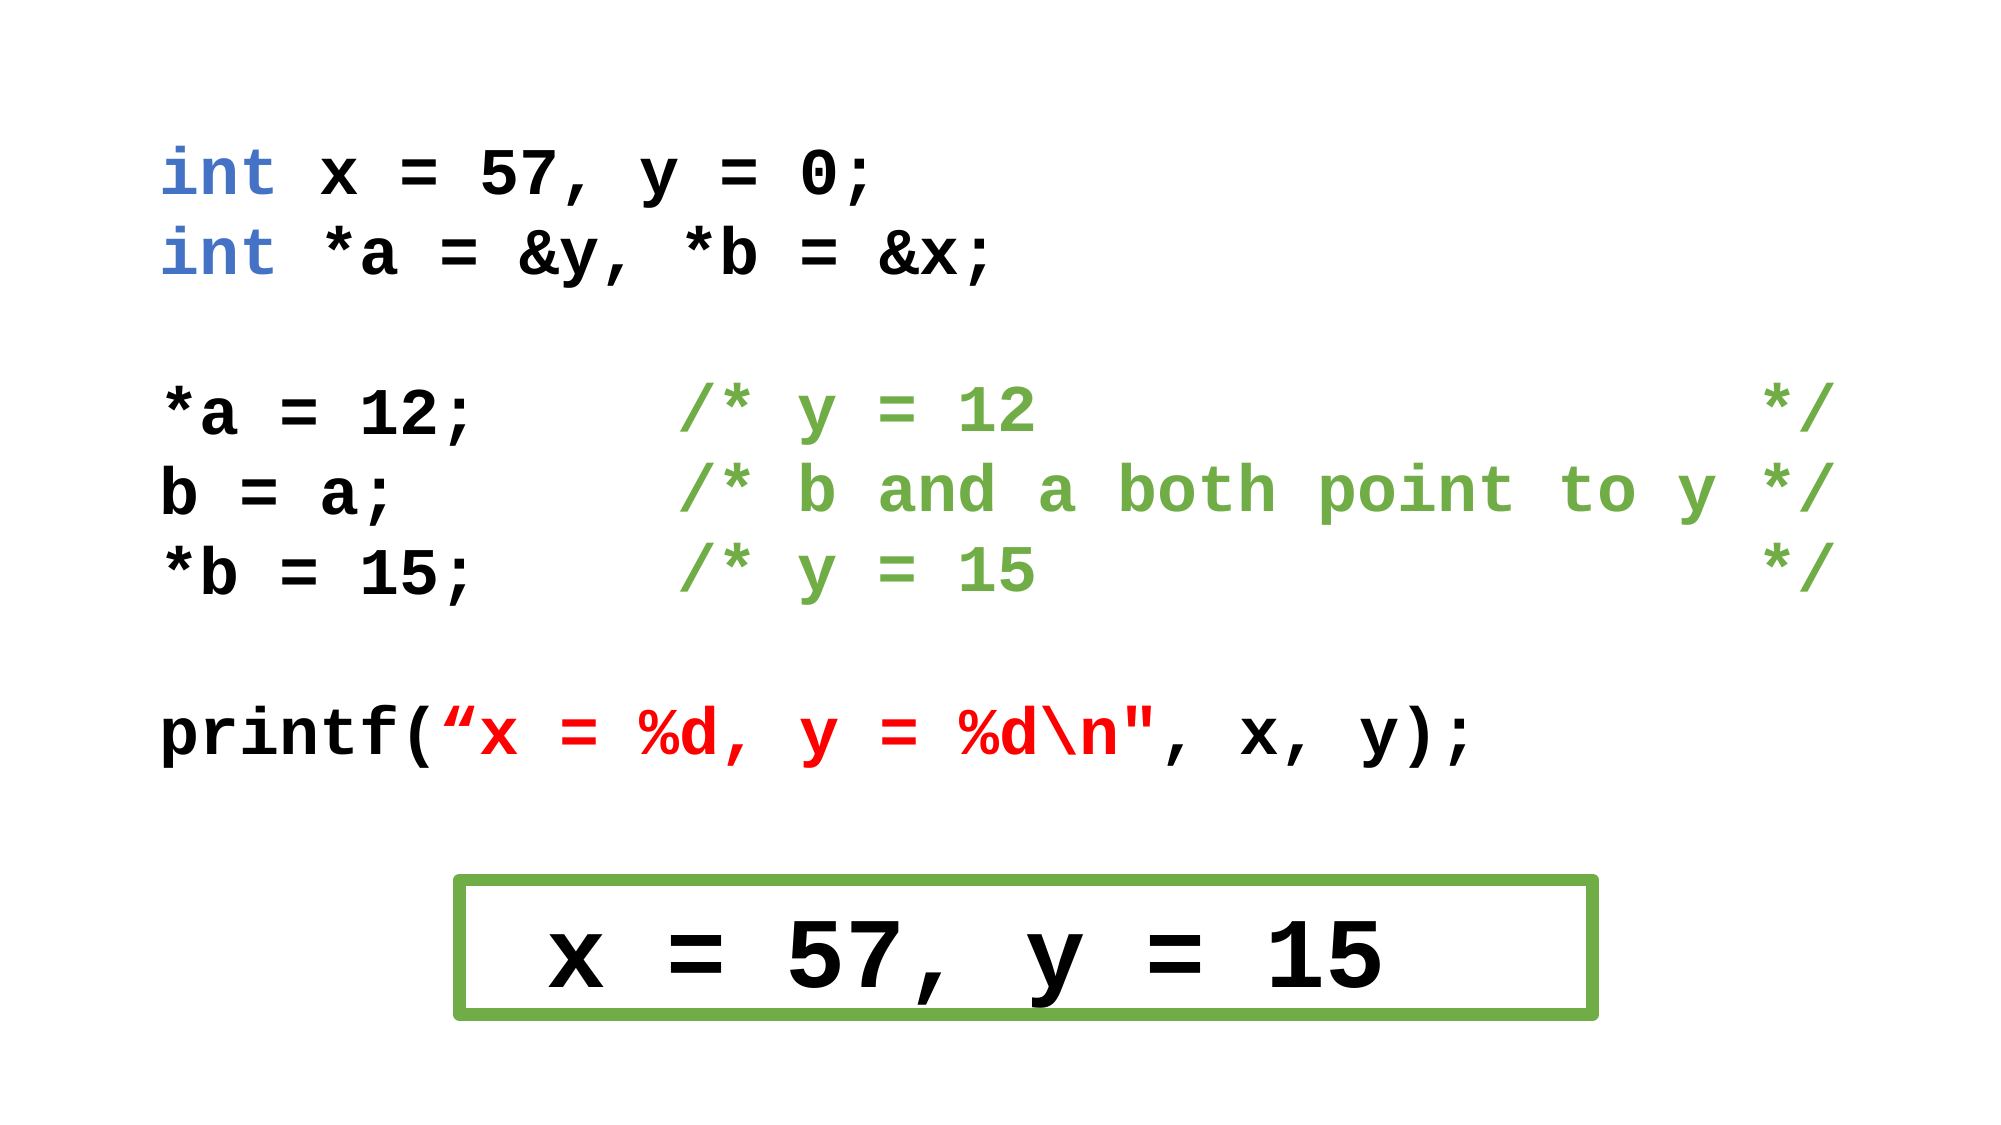

int x = 57, y = 0;
int *a = &y, *b = &x;

*a = 12;
b = a;
*b = 15;

printf(“x = %d, y = %d\n", x, y);
/* y = 12                  */
/* b and a both point to y */
/* y = 15                  */
x = 57, y = 15